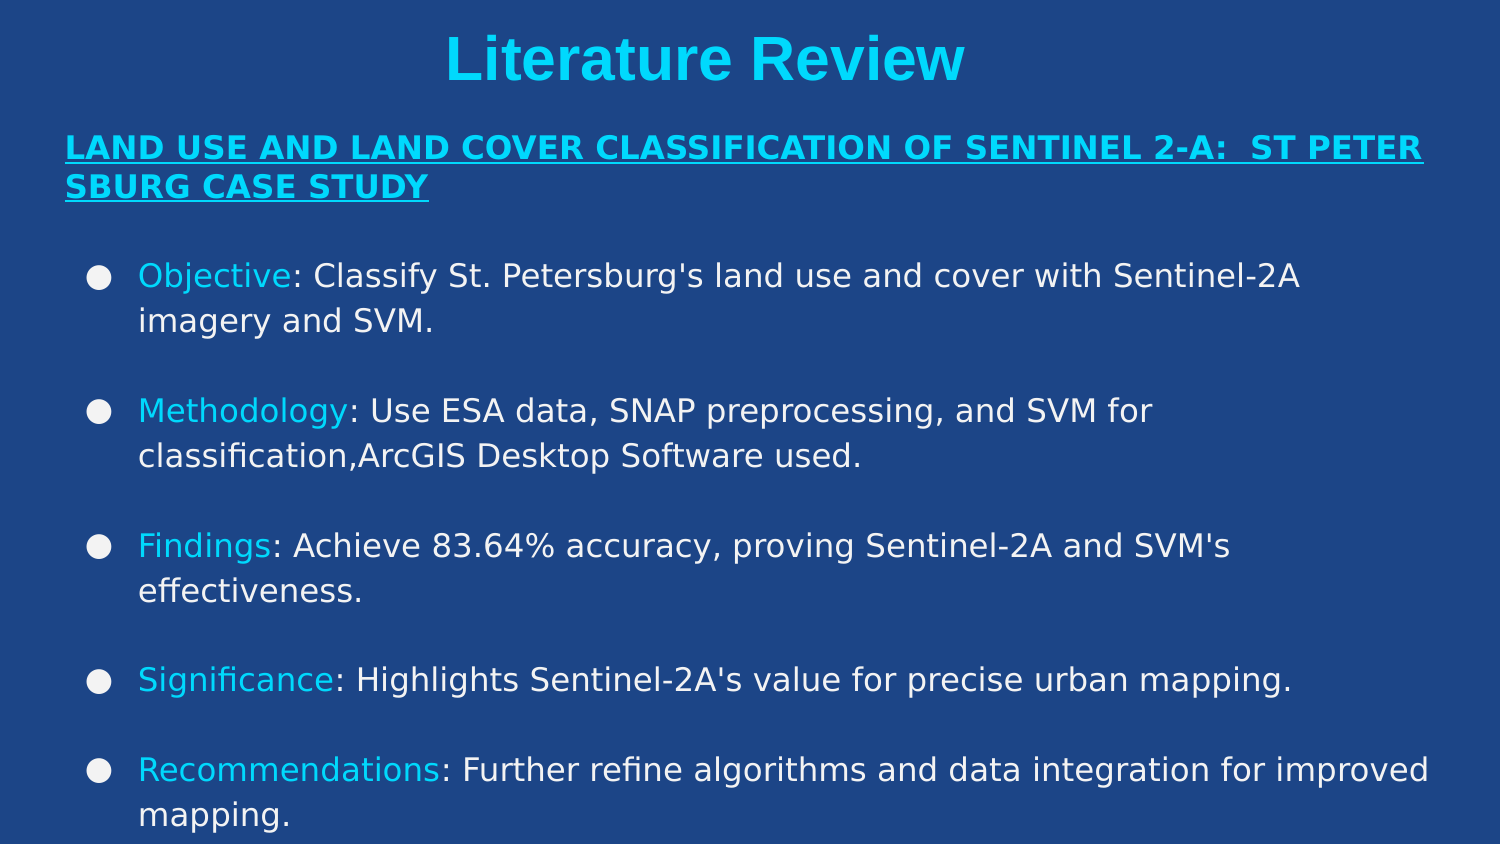

# Literature Review
LAND USE AND LAND COVER CLASSIFICATION OF SENTINEL 2-A:  ST PETERSBURG CASE STUDY

Objective: Classify St. Petersburg's land use and cover with Sentinel-2A imagery and SVM.

Methodology: Use ESA data, SNAP preprocessing, and SVM for classification,ArcGIS Desktop Software used.

Findings: Achieve 83.64% accuracy, proving Sentinel-2A and SVM's effectiveness.

Significance: Highlights Sentinel-2A's value for precise urban mapping.

Recommendations: Further refine algorithms and data integration for improved mapping.